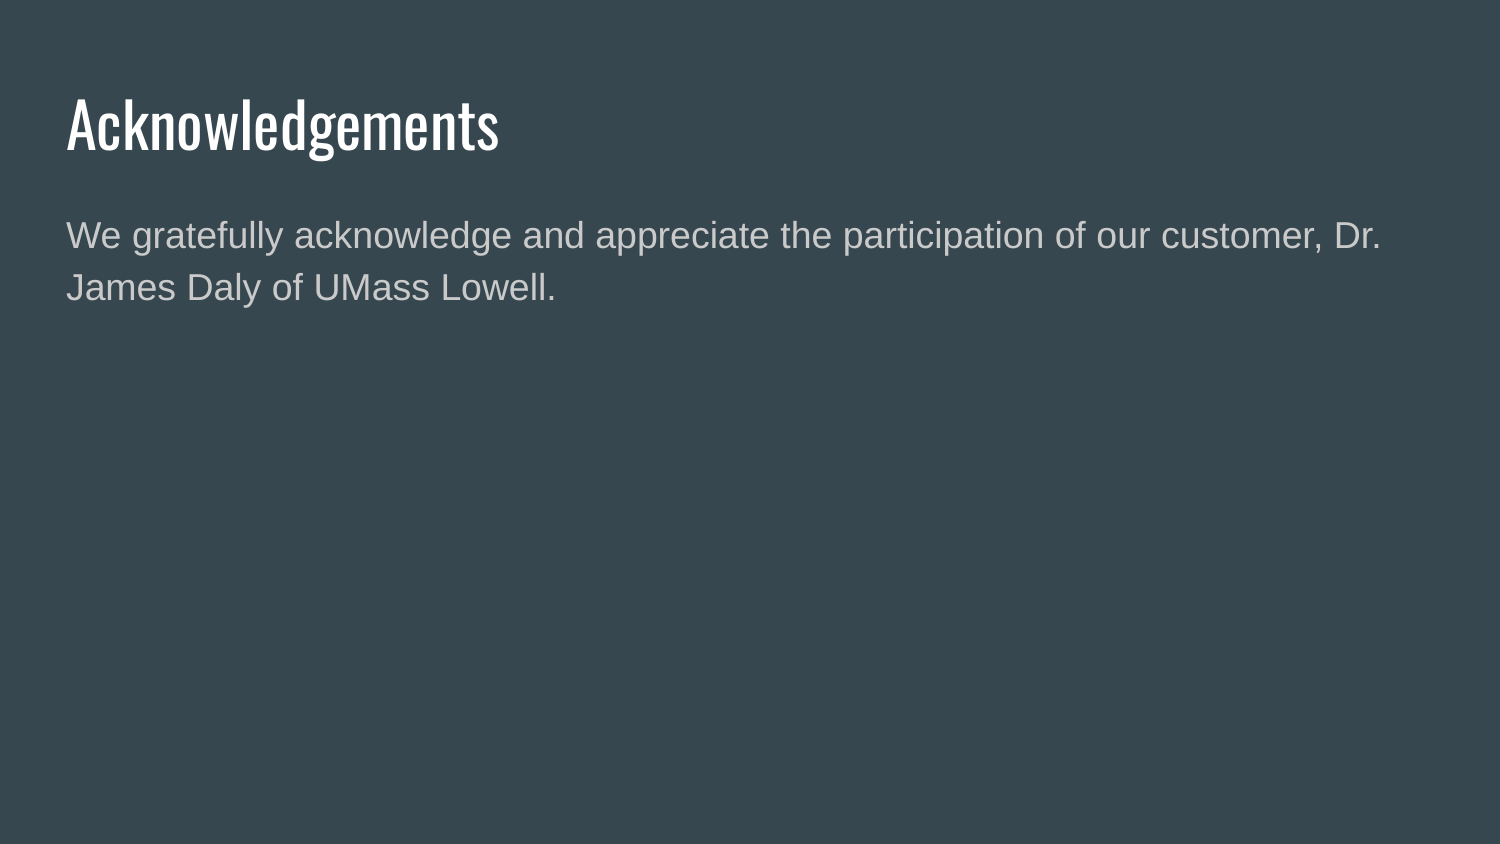

# Acknowledgements
We gratefully acknowledge and appreciate the participation of our customer, Dr. James Daly of UMass Lowell.